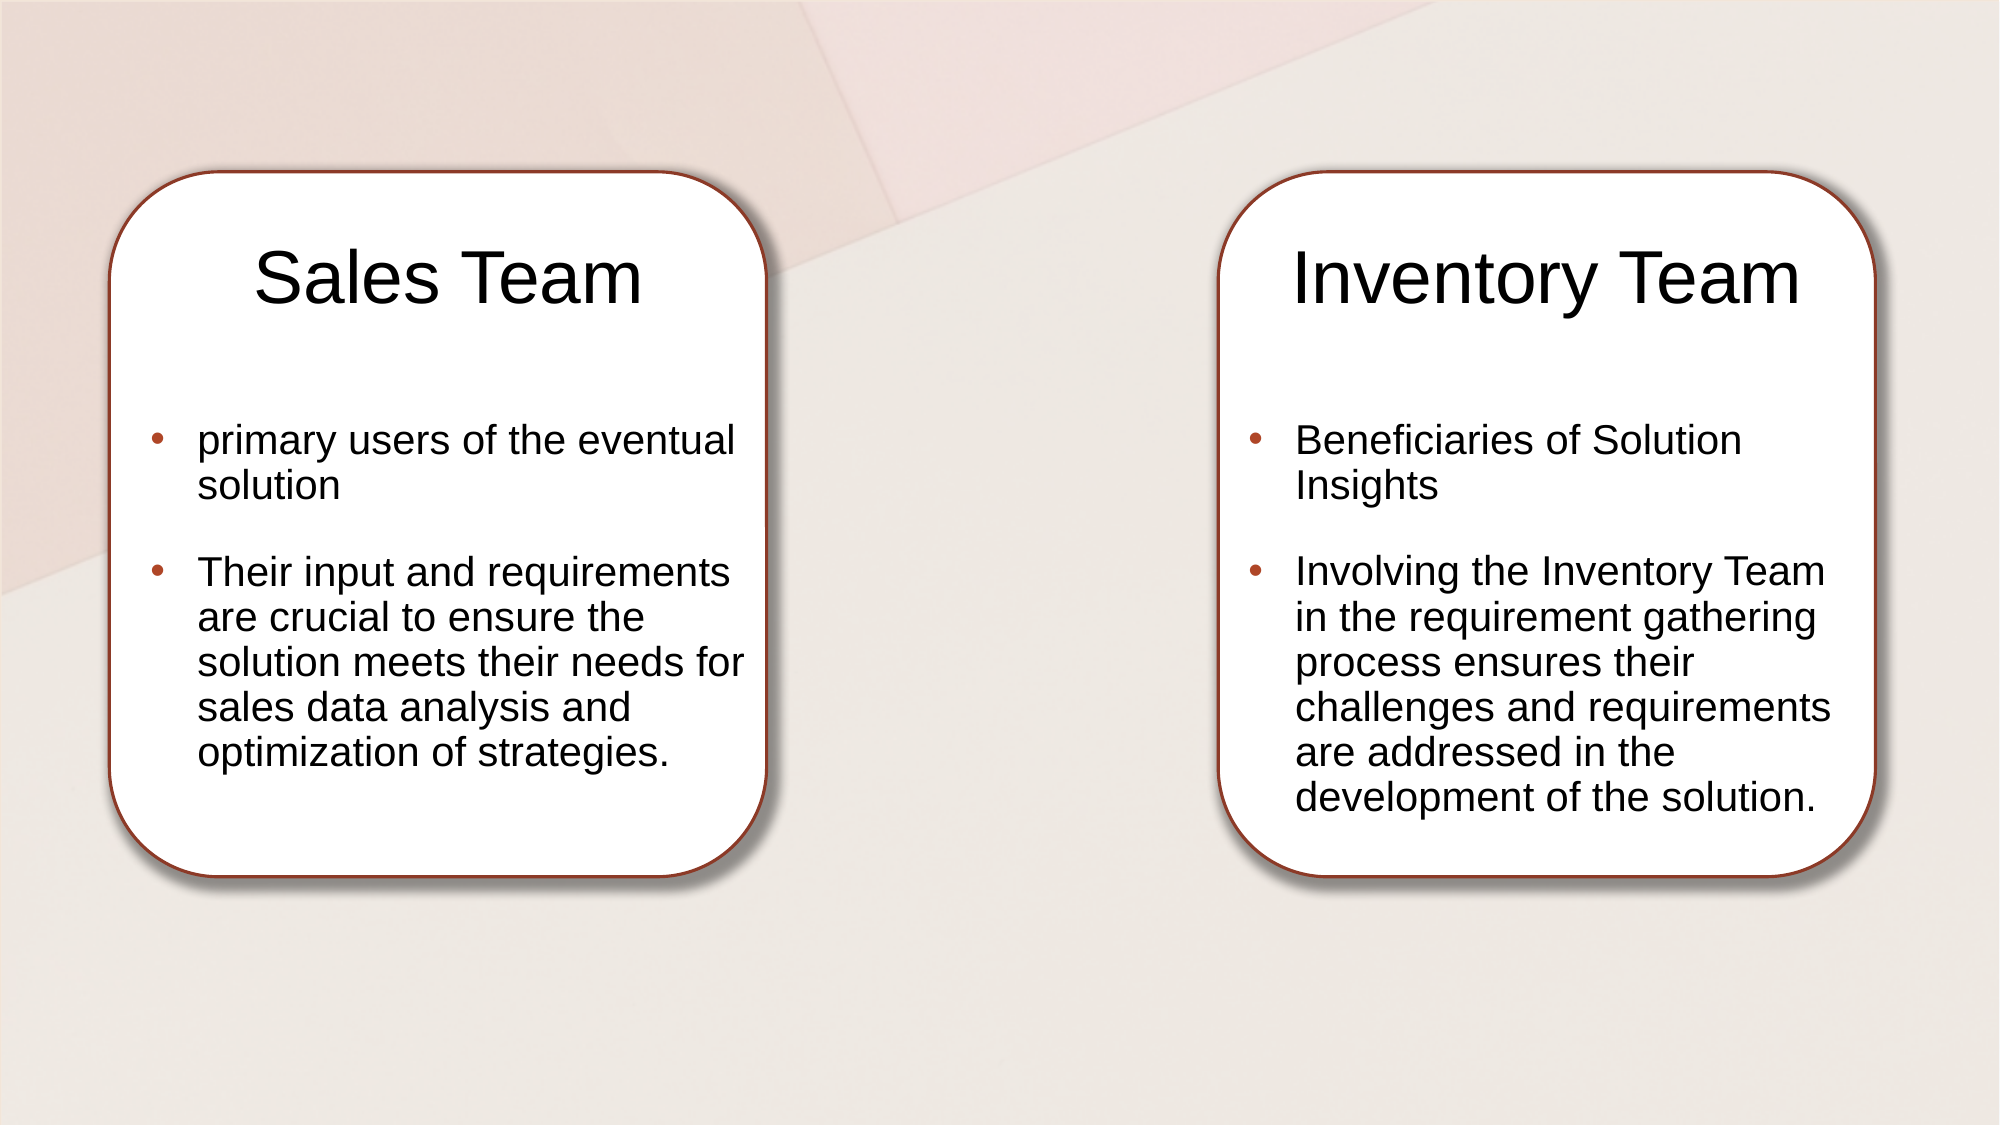

# Sales Team
Inventory Team

primary users of the eventual solution
Their input and requirements are crucial to ensure the solution meets their needs for sales data analysis and optimization of strategies.
Beneficiaries of Solution Insights
Involving the Inventory Team in the requirement gathering process ensures their challenges and requirements are addressed in the development of the solution.